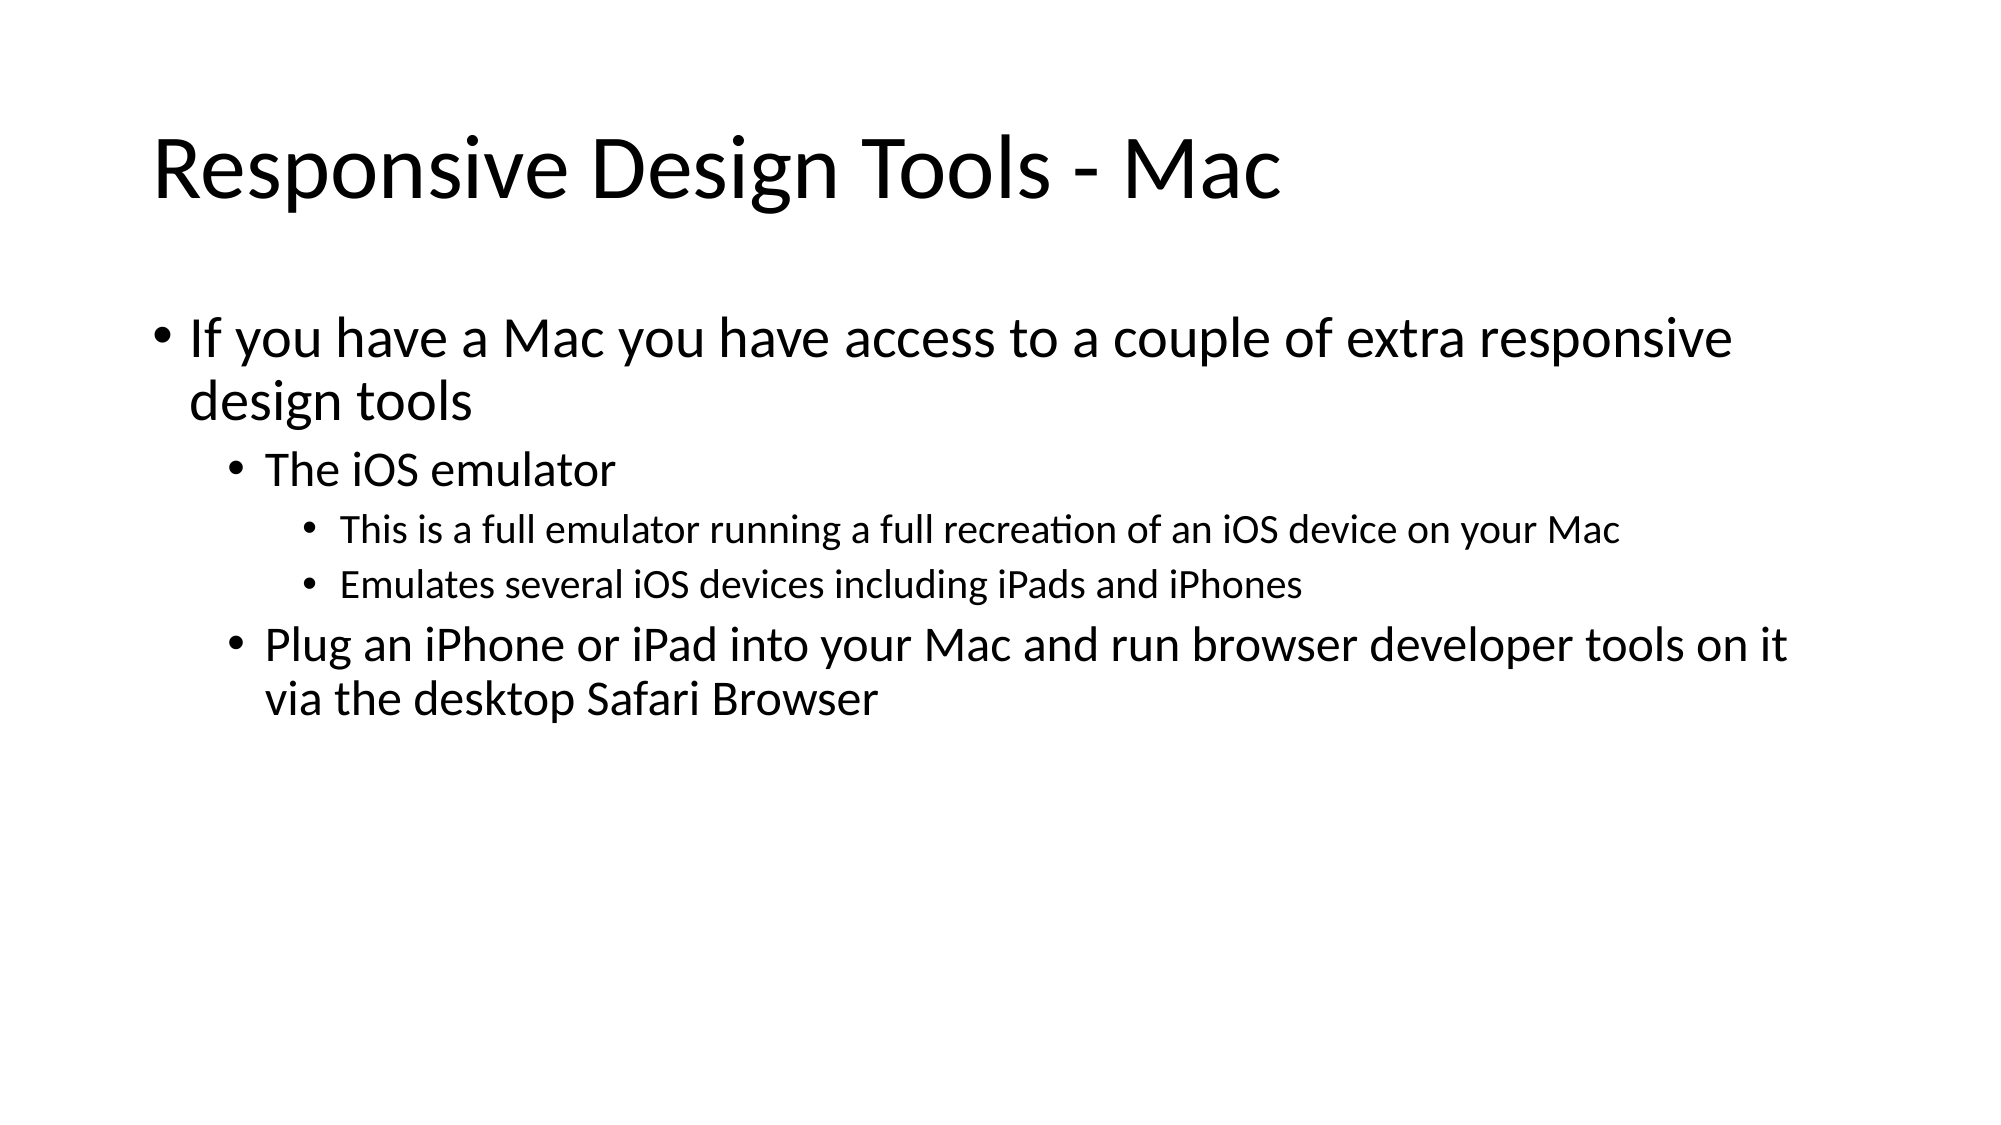

# Responsive Design Tools - Mac
If you have a Mac you have access to a couple of extra responsive design tools
The iOS emulator
This is a full emulator running a full recreation of an iOS device on your Mac
Emulates several iOS devices including iPads and iPhones
Plug an iPhone or iPad into your Mac and run browser developer tools on it via the desktop Safari Browser